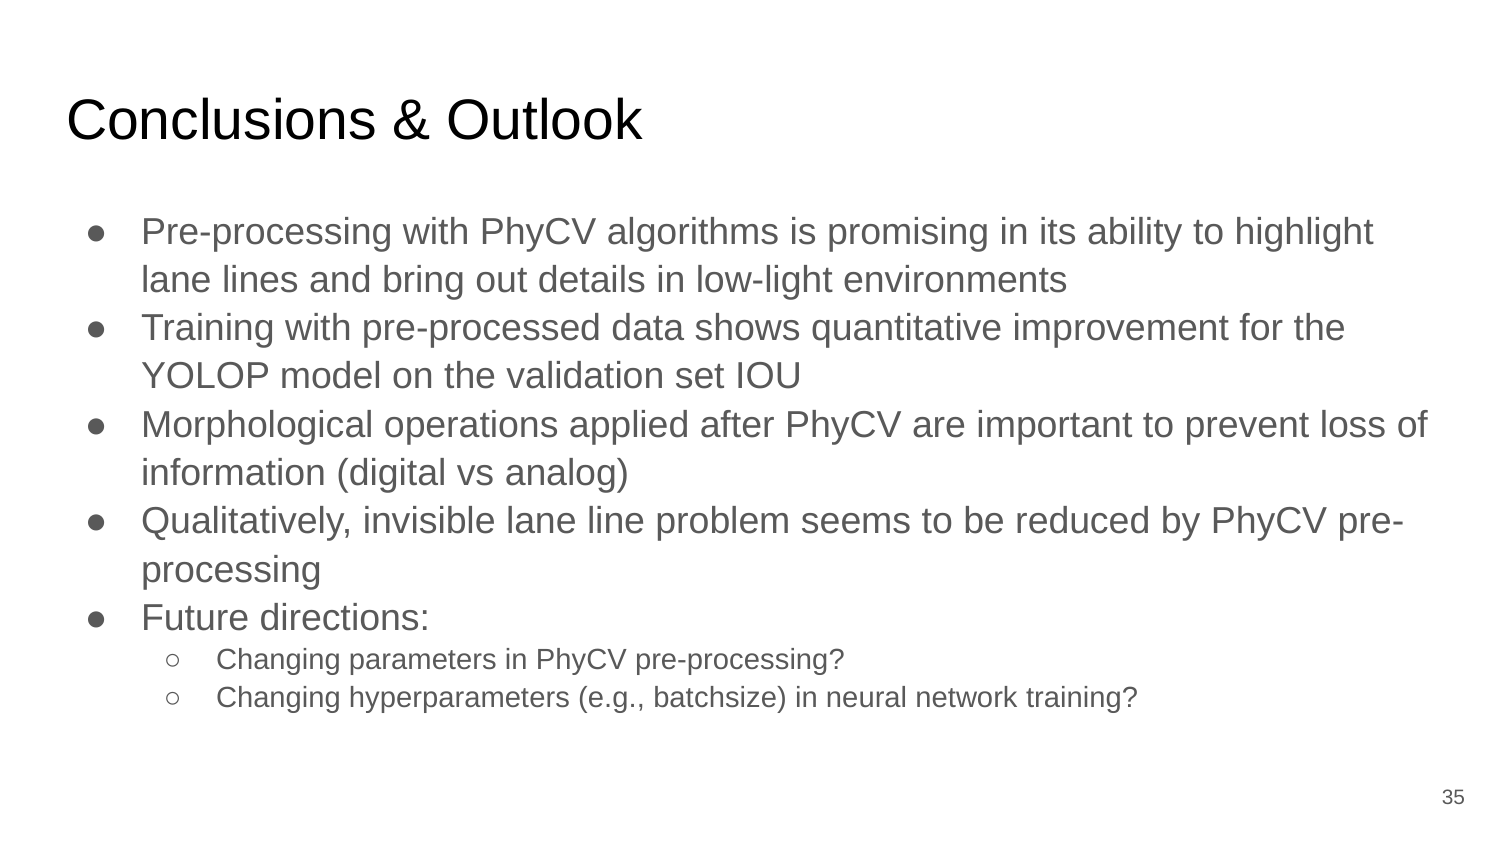

# Conclusions & Outlook
Pre-processing with PhyCV algorithms is promising in its ability to highlight lane lines and bring out details in low-light environments
Training with pre-processed data shows quantitative improvement for the YOLOP model on the validation set IOU
Morphological operations applied after PhyCV are important to prevent loss of information (digital vs analog)
Qualitatively, invisible lane line problem seems to be reduced by PhyCV pre-processing
Future directions:
Changing parameters in PhyCV pre-processing?
Changing hyperparameters (e.g., batchsize) in neural network training?
35